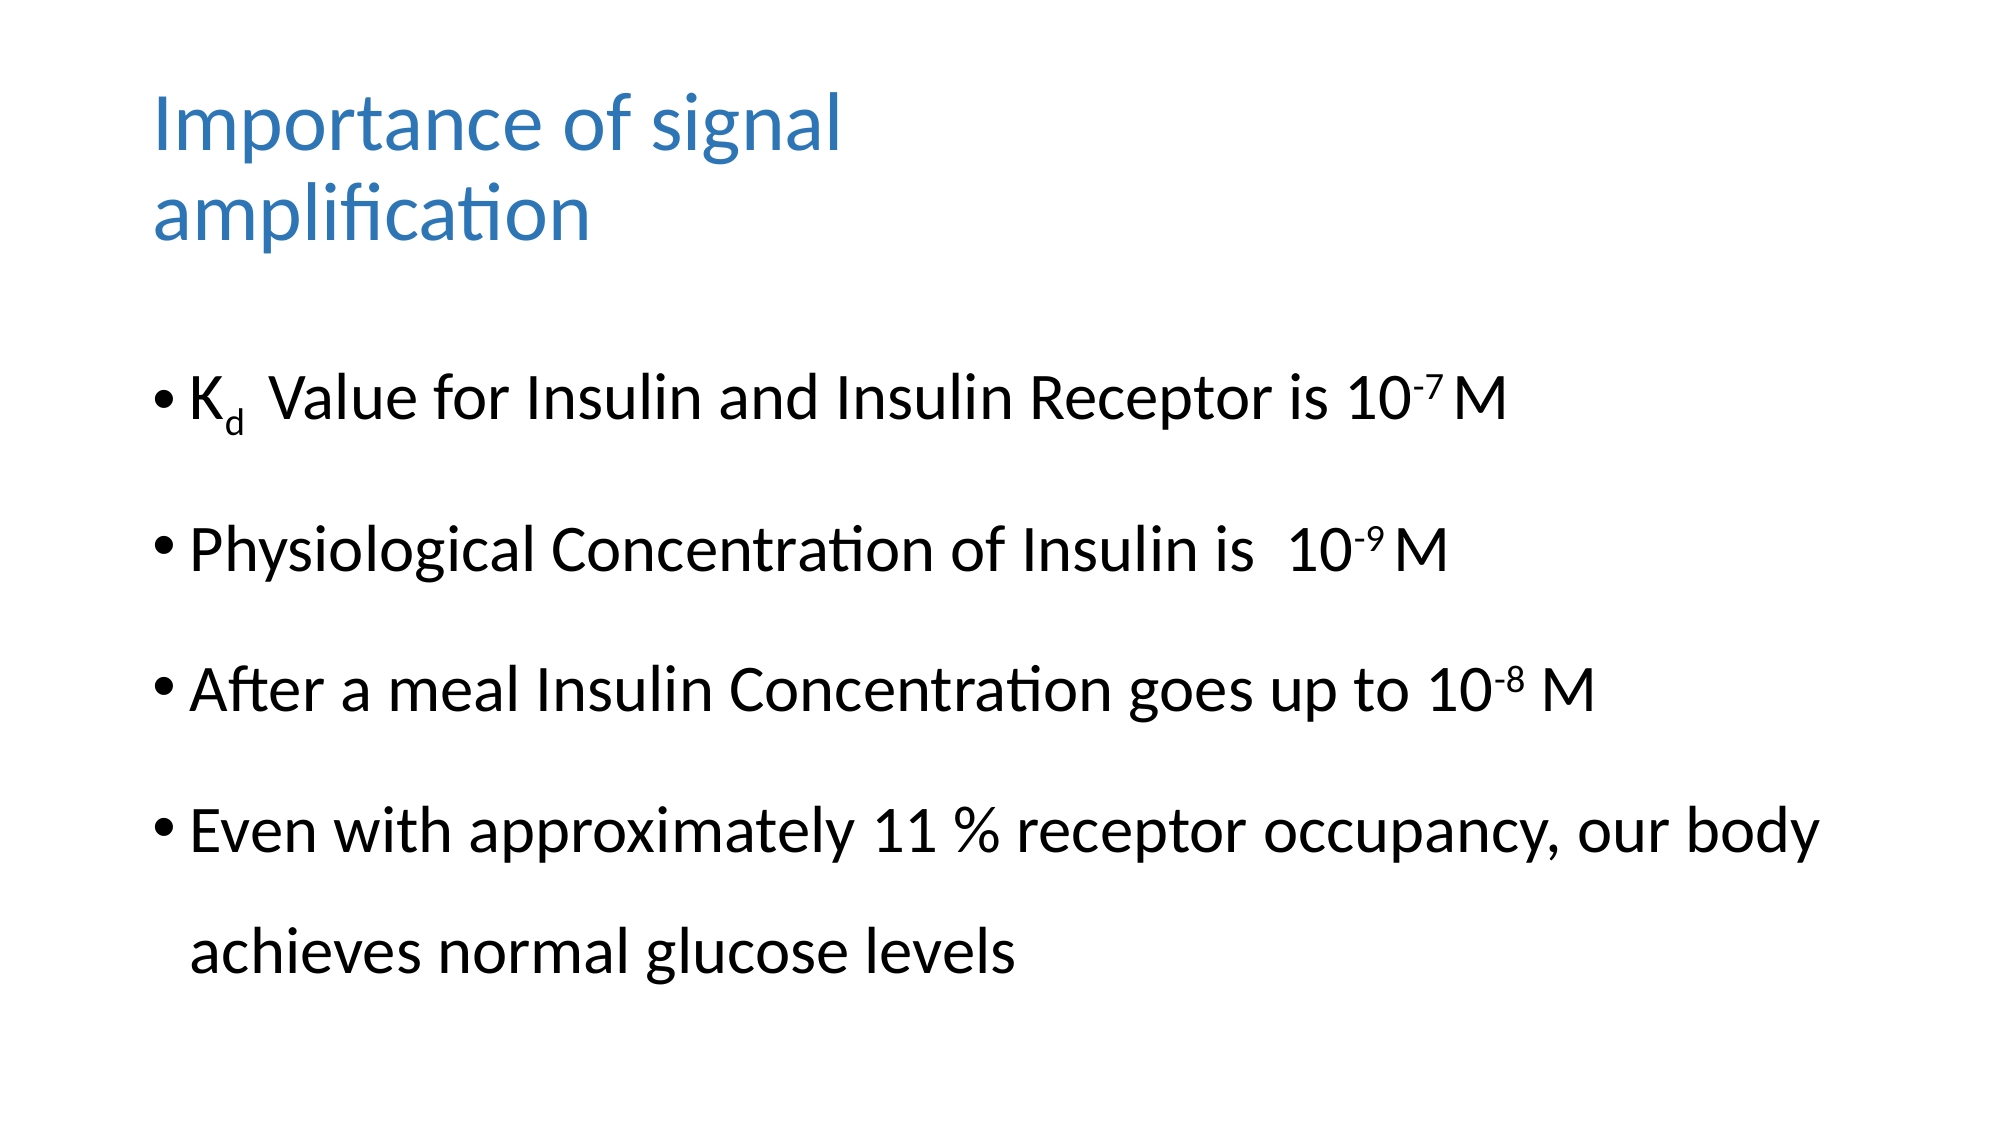

# Importance of signal amplification
Kd  Value for Insulin and Insulin Receptor is 10-7 M
Physiological Concentration of Insulin is  10-9 M
After a meal Insulin Concentration goes up to 10-8 M
Even with approximately 11 % receptor occupancy, our body achieves normal glucose levels